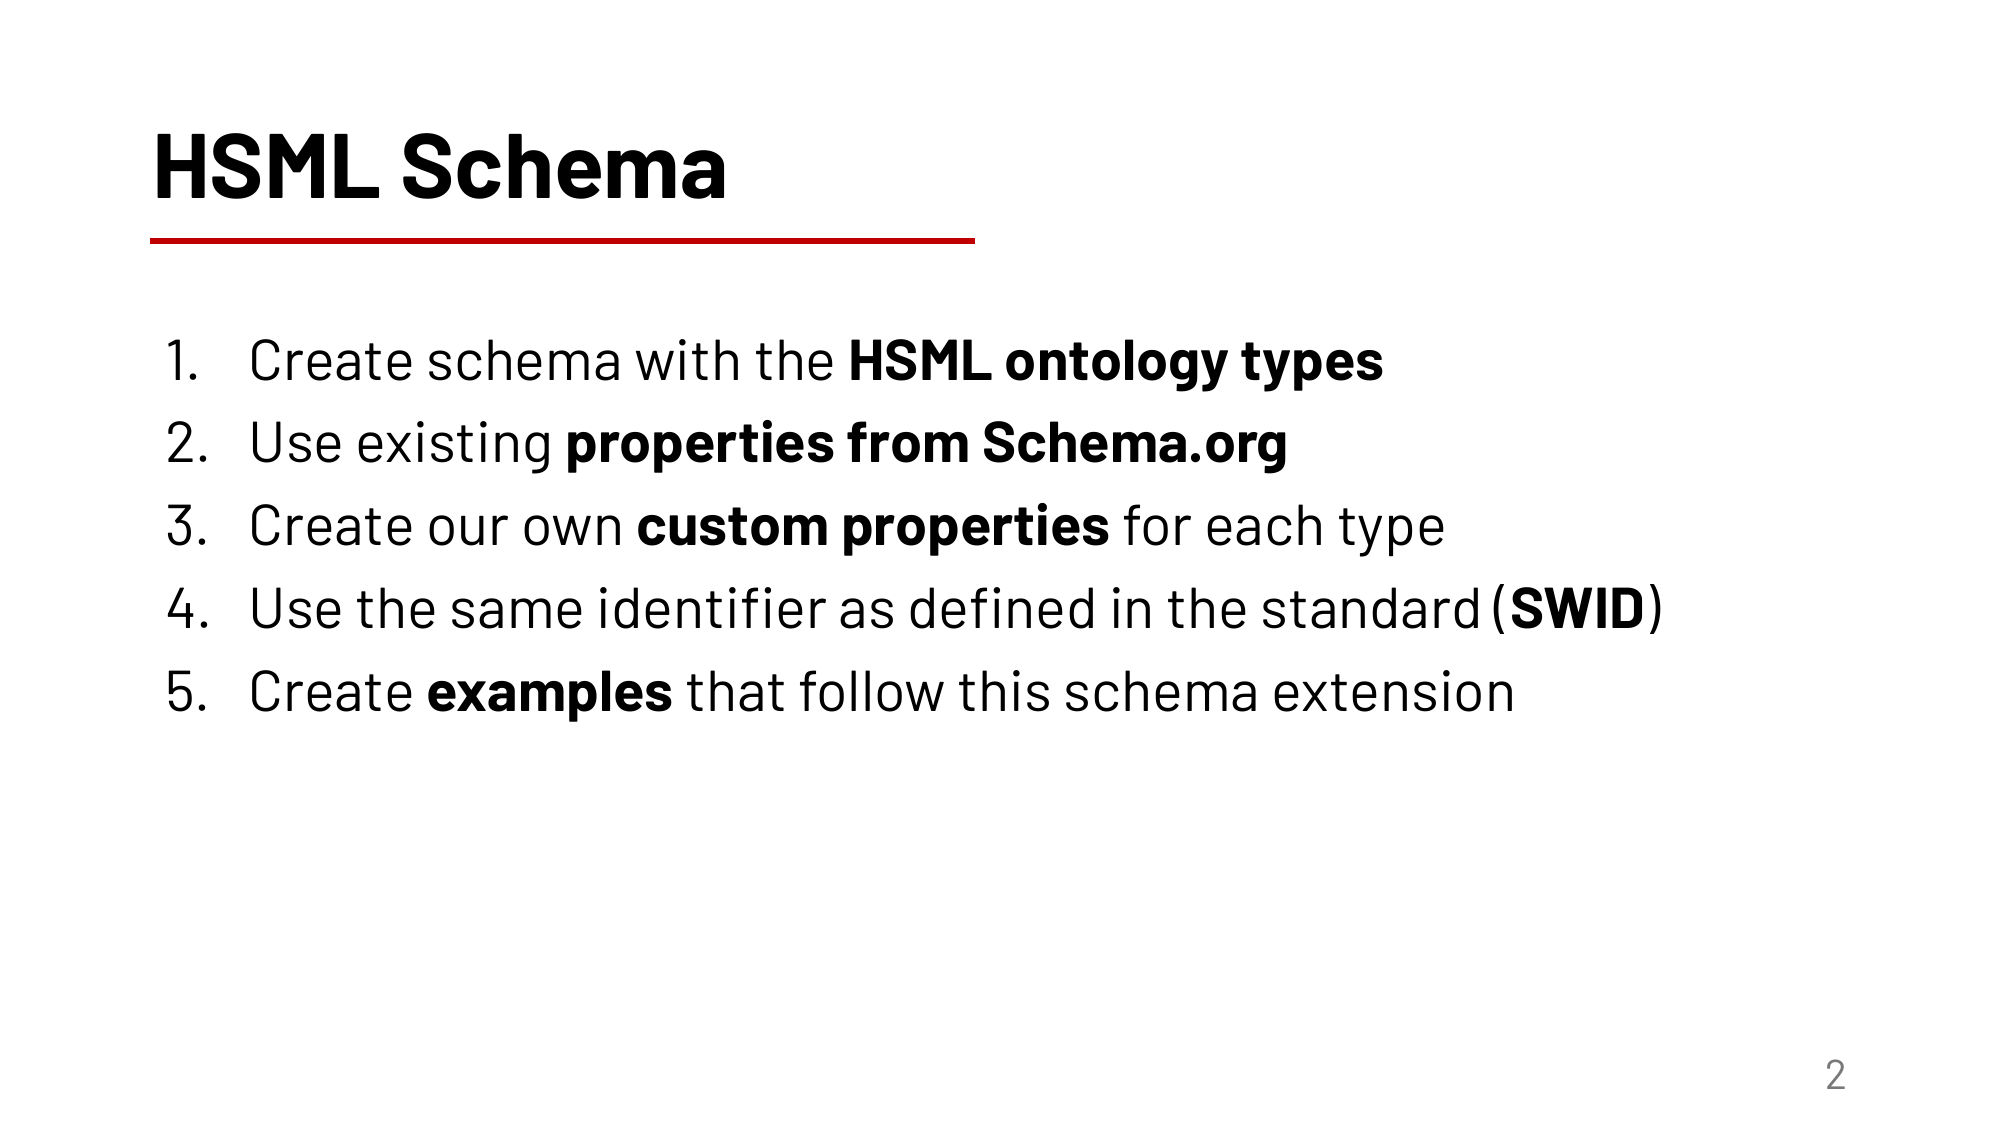

# HSML Schema
Create schema with the HSML ontology types
Use existing properties from Schema.org
Create our own custom properties for each type
Use the same identifier as defined in the standard (SWID)
Create examples that follow this schema extension
2